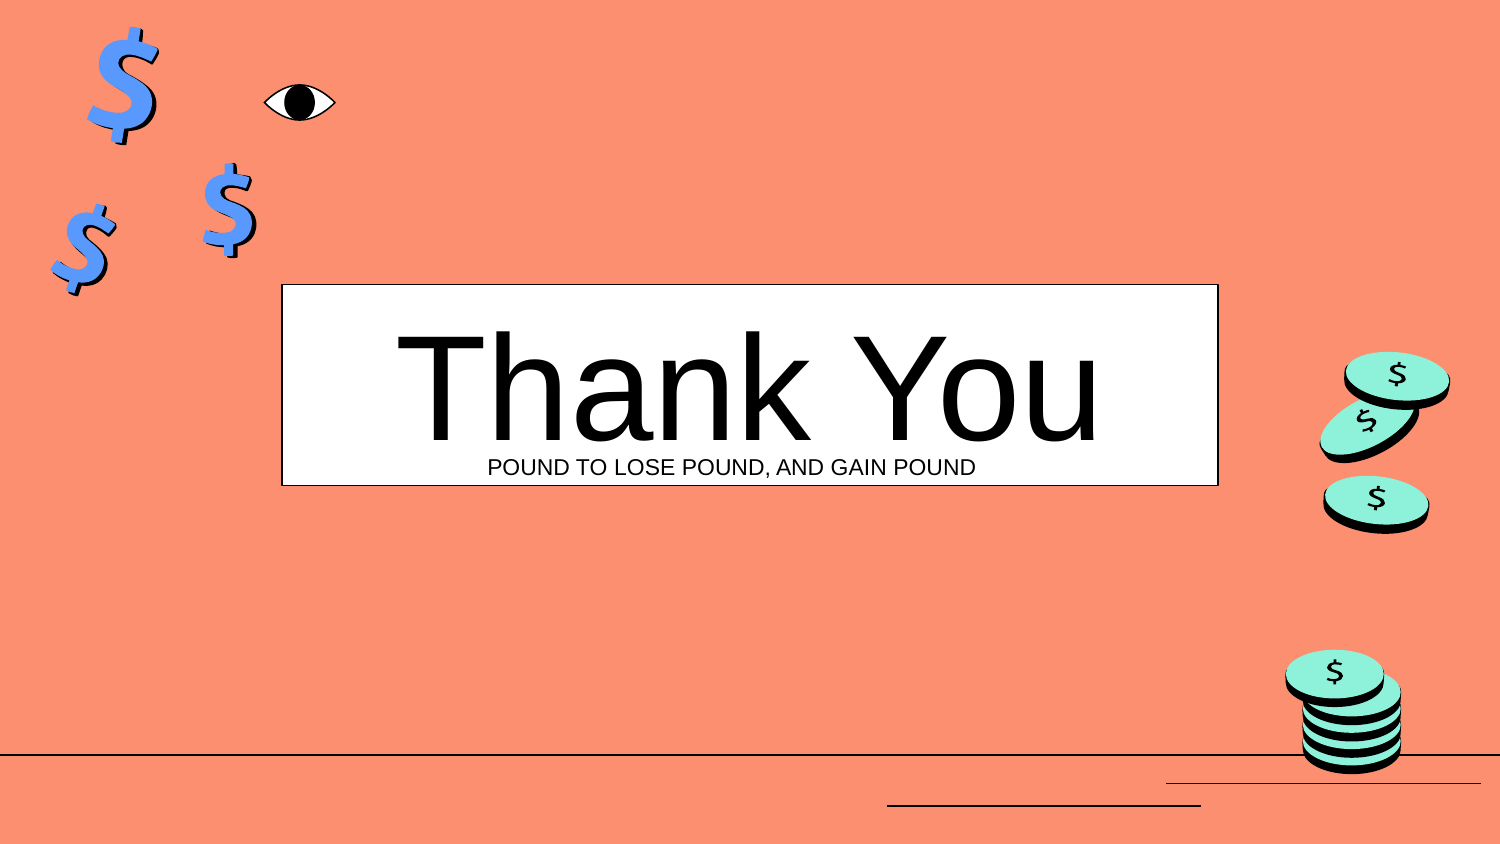

# Thank You

POUND TO LOSE POUND, AND GAIN POUND